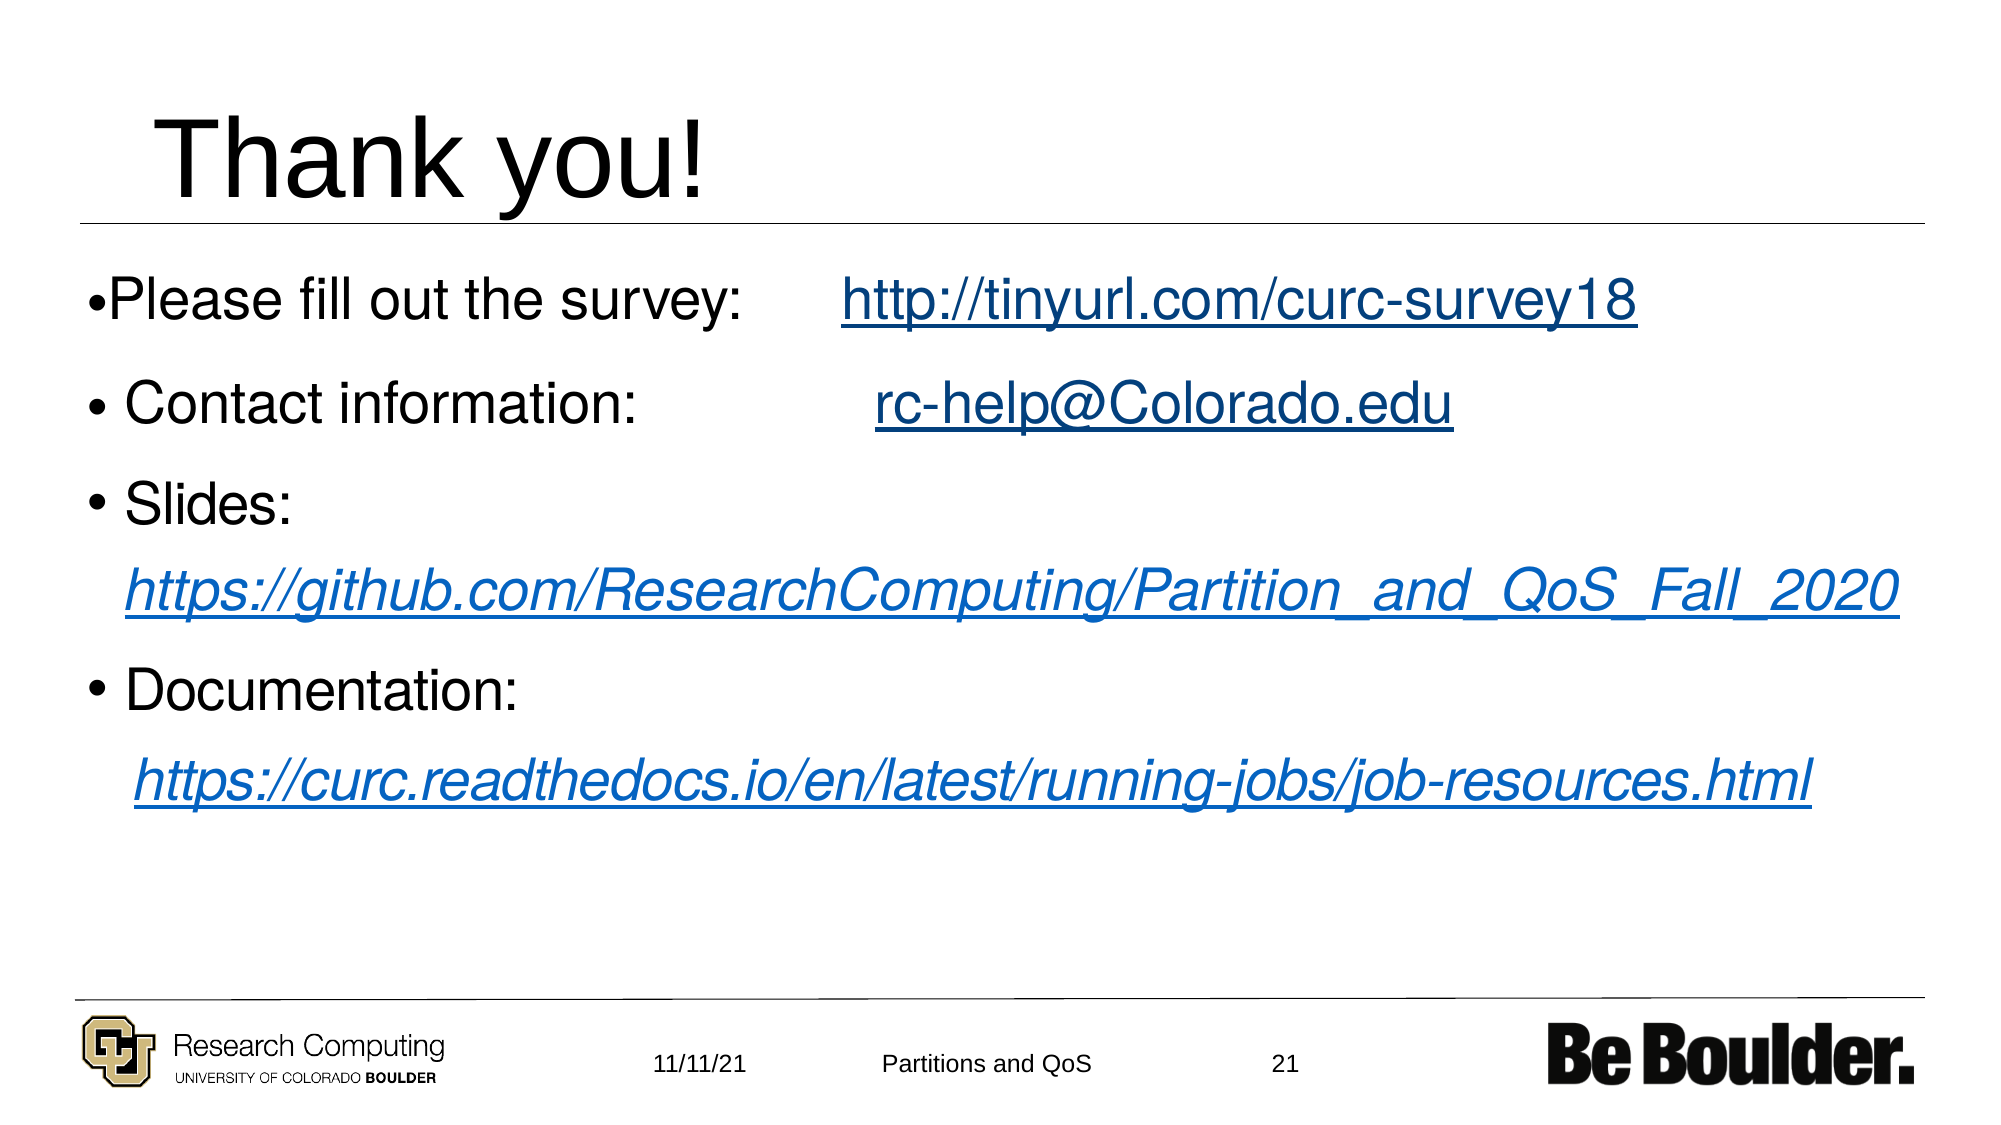

# Thank you!
Please fill out the survey: 	http://tinyurl.com/curc-survey18
Contact information: 		rc-help@Colorado.edu
Slides: https://github.com/ResearchComputing/Partition_and_QoS_Fall_2020
Documentation:
   https://curc.readthedocs.io/en/latest/running-jobs/job-resources.html

11/11/21
21
Partitions and QoS